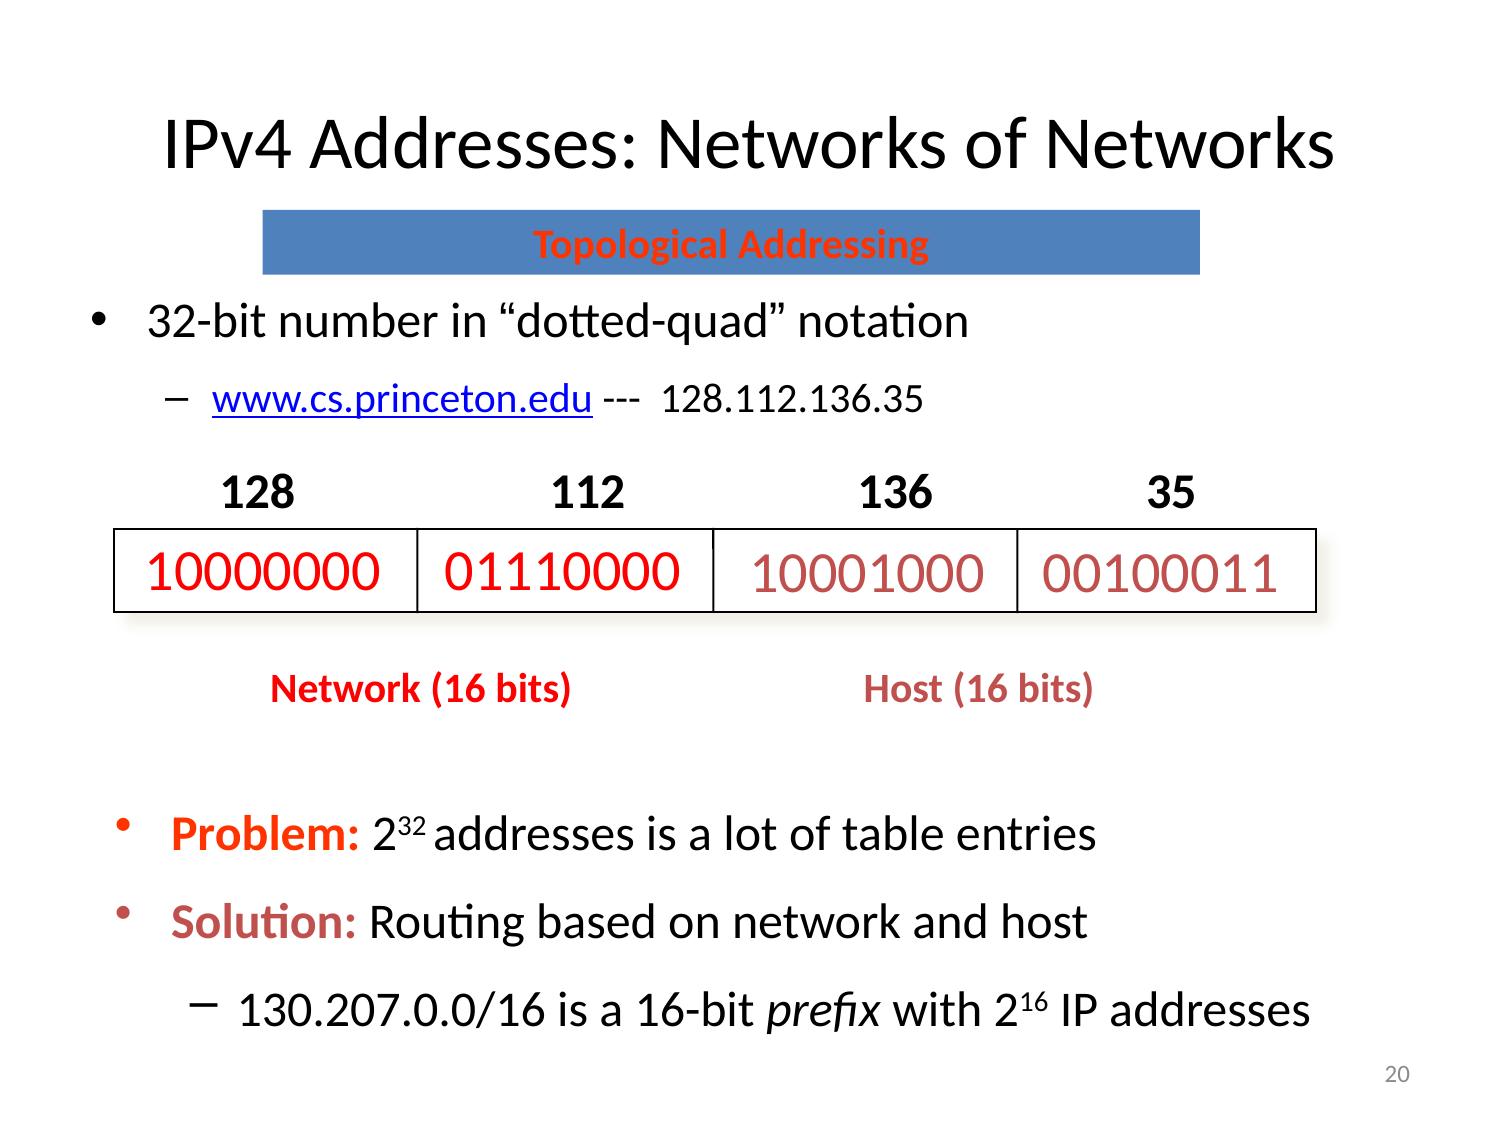

# IPv4 Addresses: Networks of Networks
Topological Addressing
32-bit number in “dotted-quad” notation
www.cs.princeton.edu ---  128.112.136.35
128
112
136
35
10000000
01110000
10001000
00100011

Network (16 bits)
Host (16 bits)
Problem: 232 addresses is a lot of table entries
Solution: Routing based on network and host
130.207.0.0/16 is a 16-bit prefix with 216 IP addresses
20